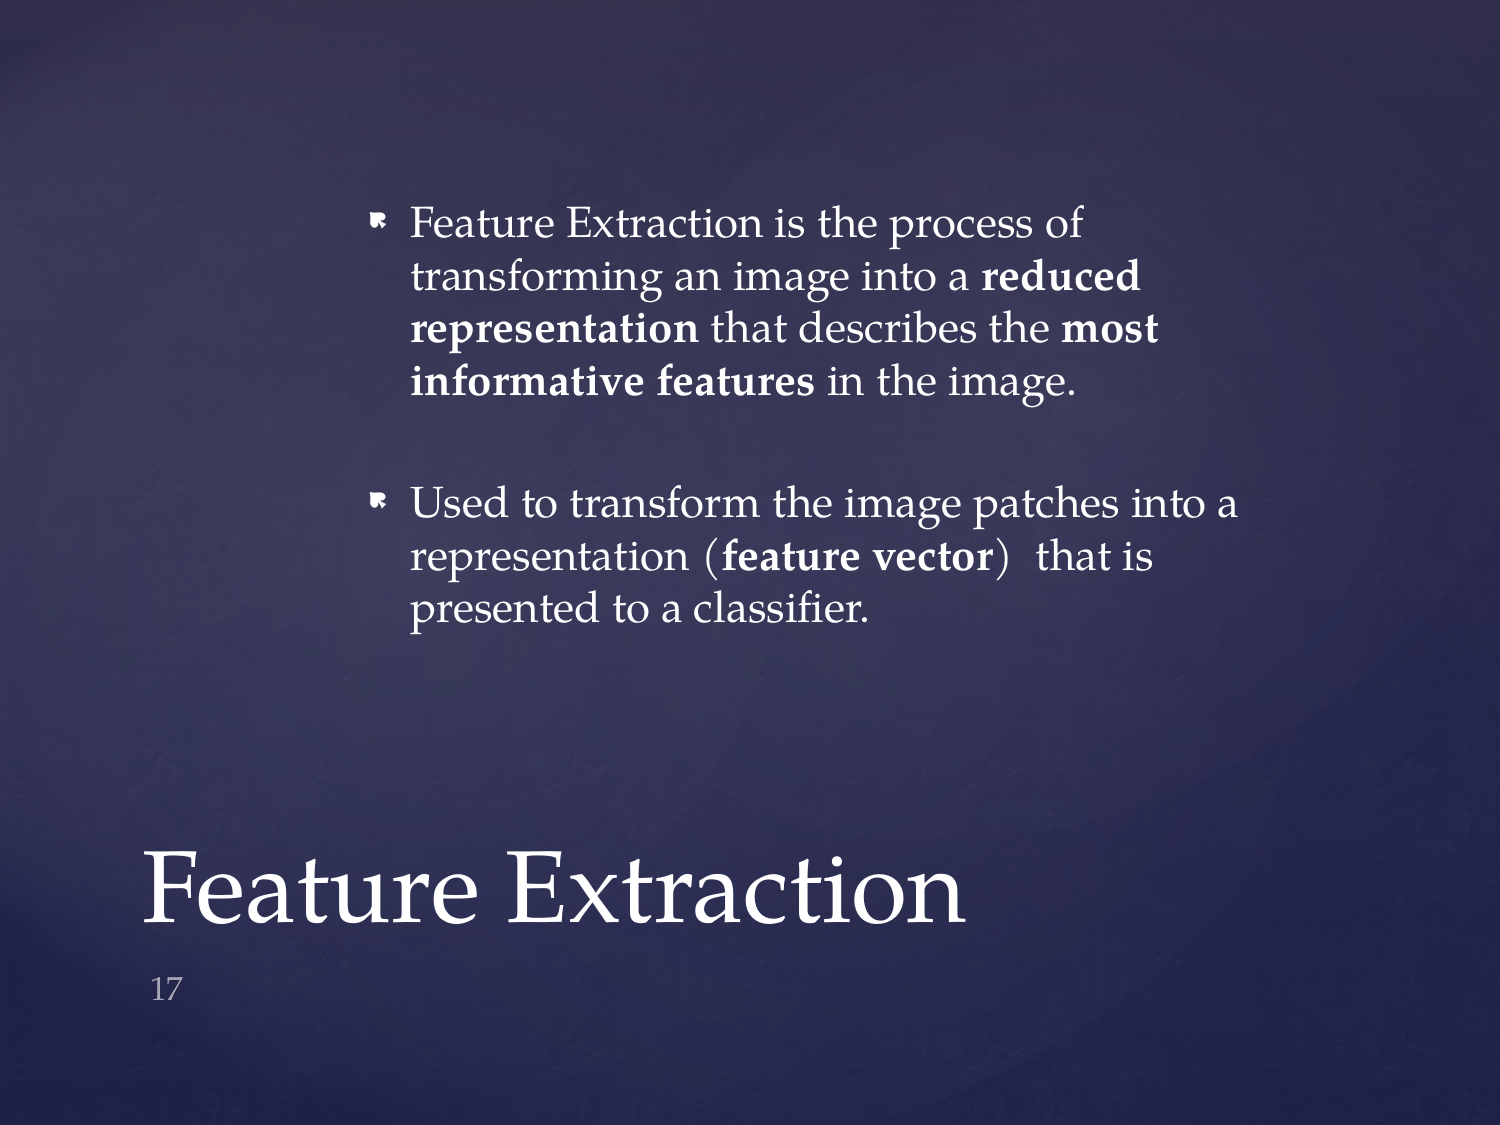

Feature Extraction is the process of transforming an image into a reduced representation that describes the most informative features in the image.

Used to transform the image patches into a representation (feature vector)  that is presented to a classifier.
# Feature Extraction
17